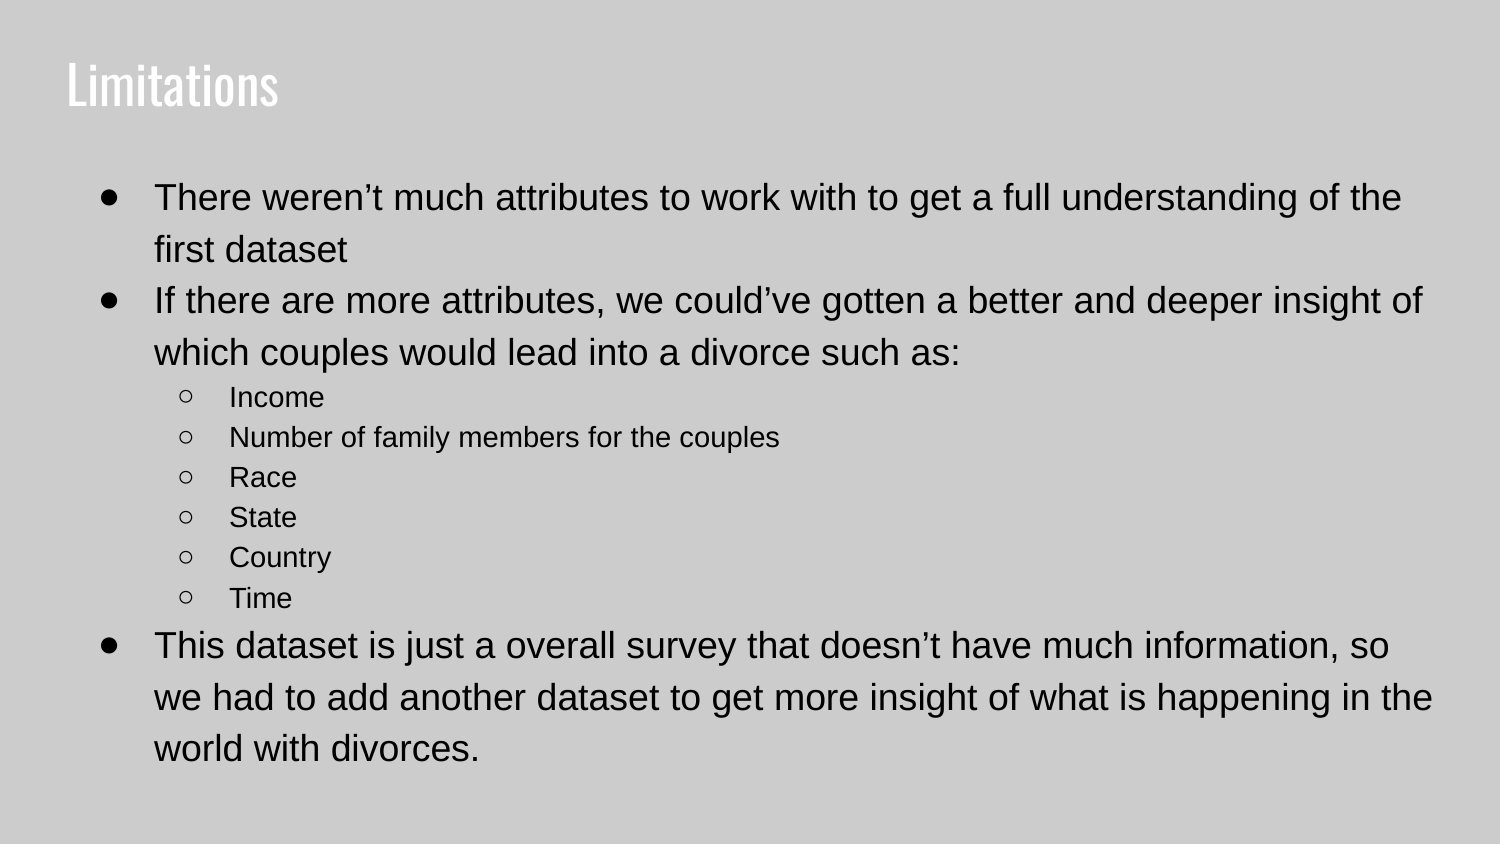

# Limitations
There weren’t much attributes to work with to get a full understanding of the first dataset
If there are more attributes, we could’ve gotten a better and deeper insight of which couples would lead into a divorce such as:
Income
Number of family members for the couples
Race
State
Country
Time
This dataset is just a overall survey that doesn’t have much information, so we had to add another dataset to get more insight of what is happening in the world with divorces.